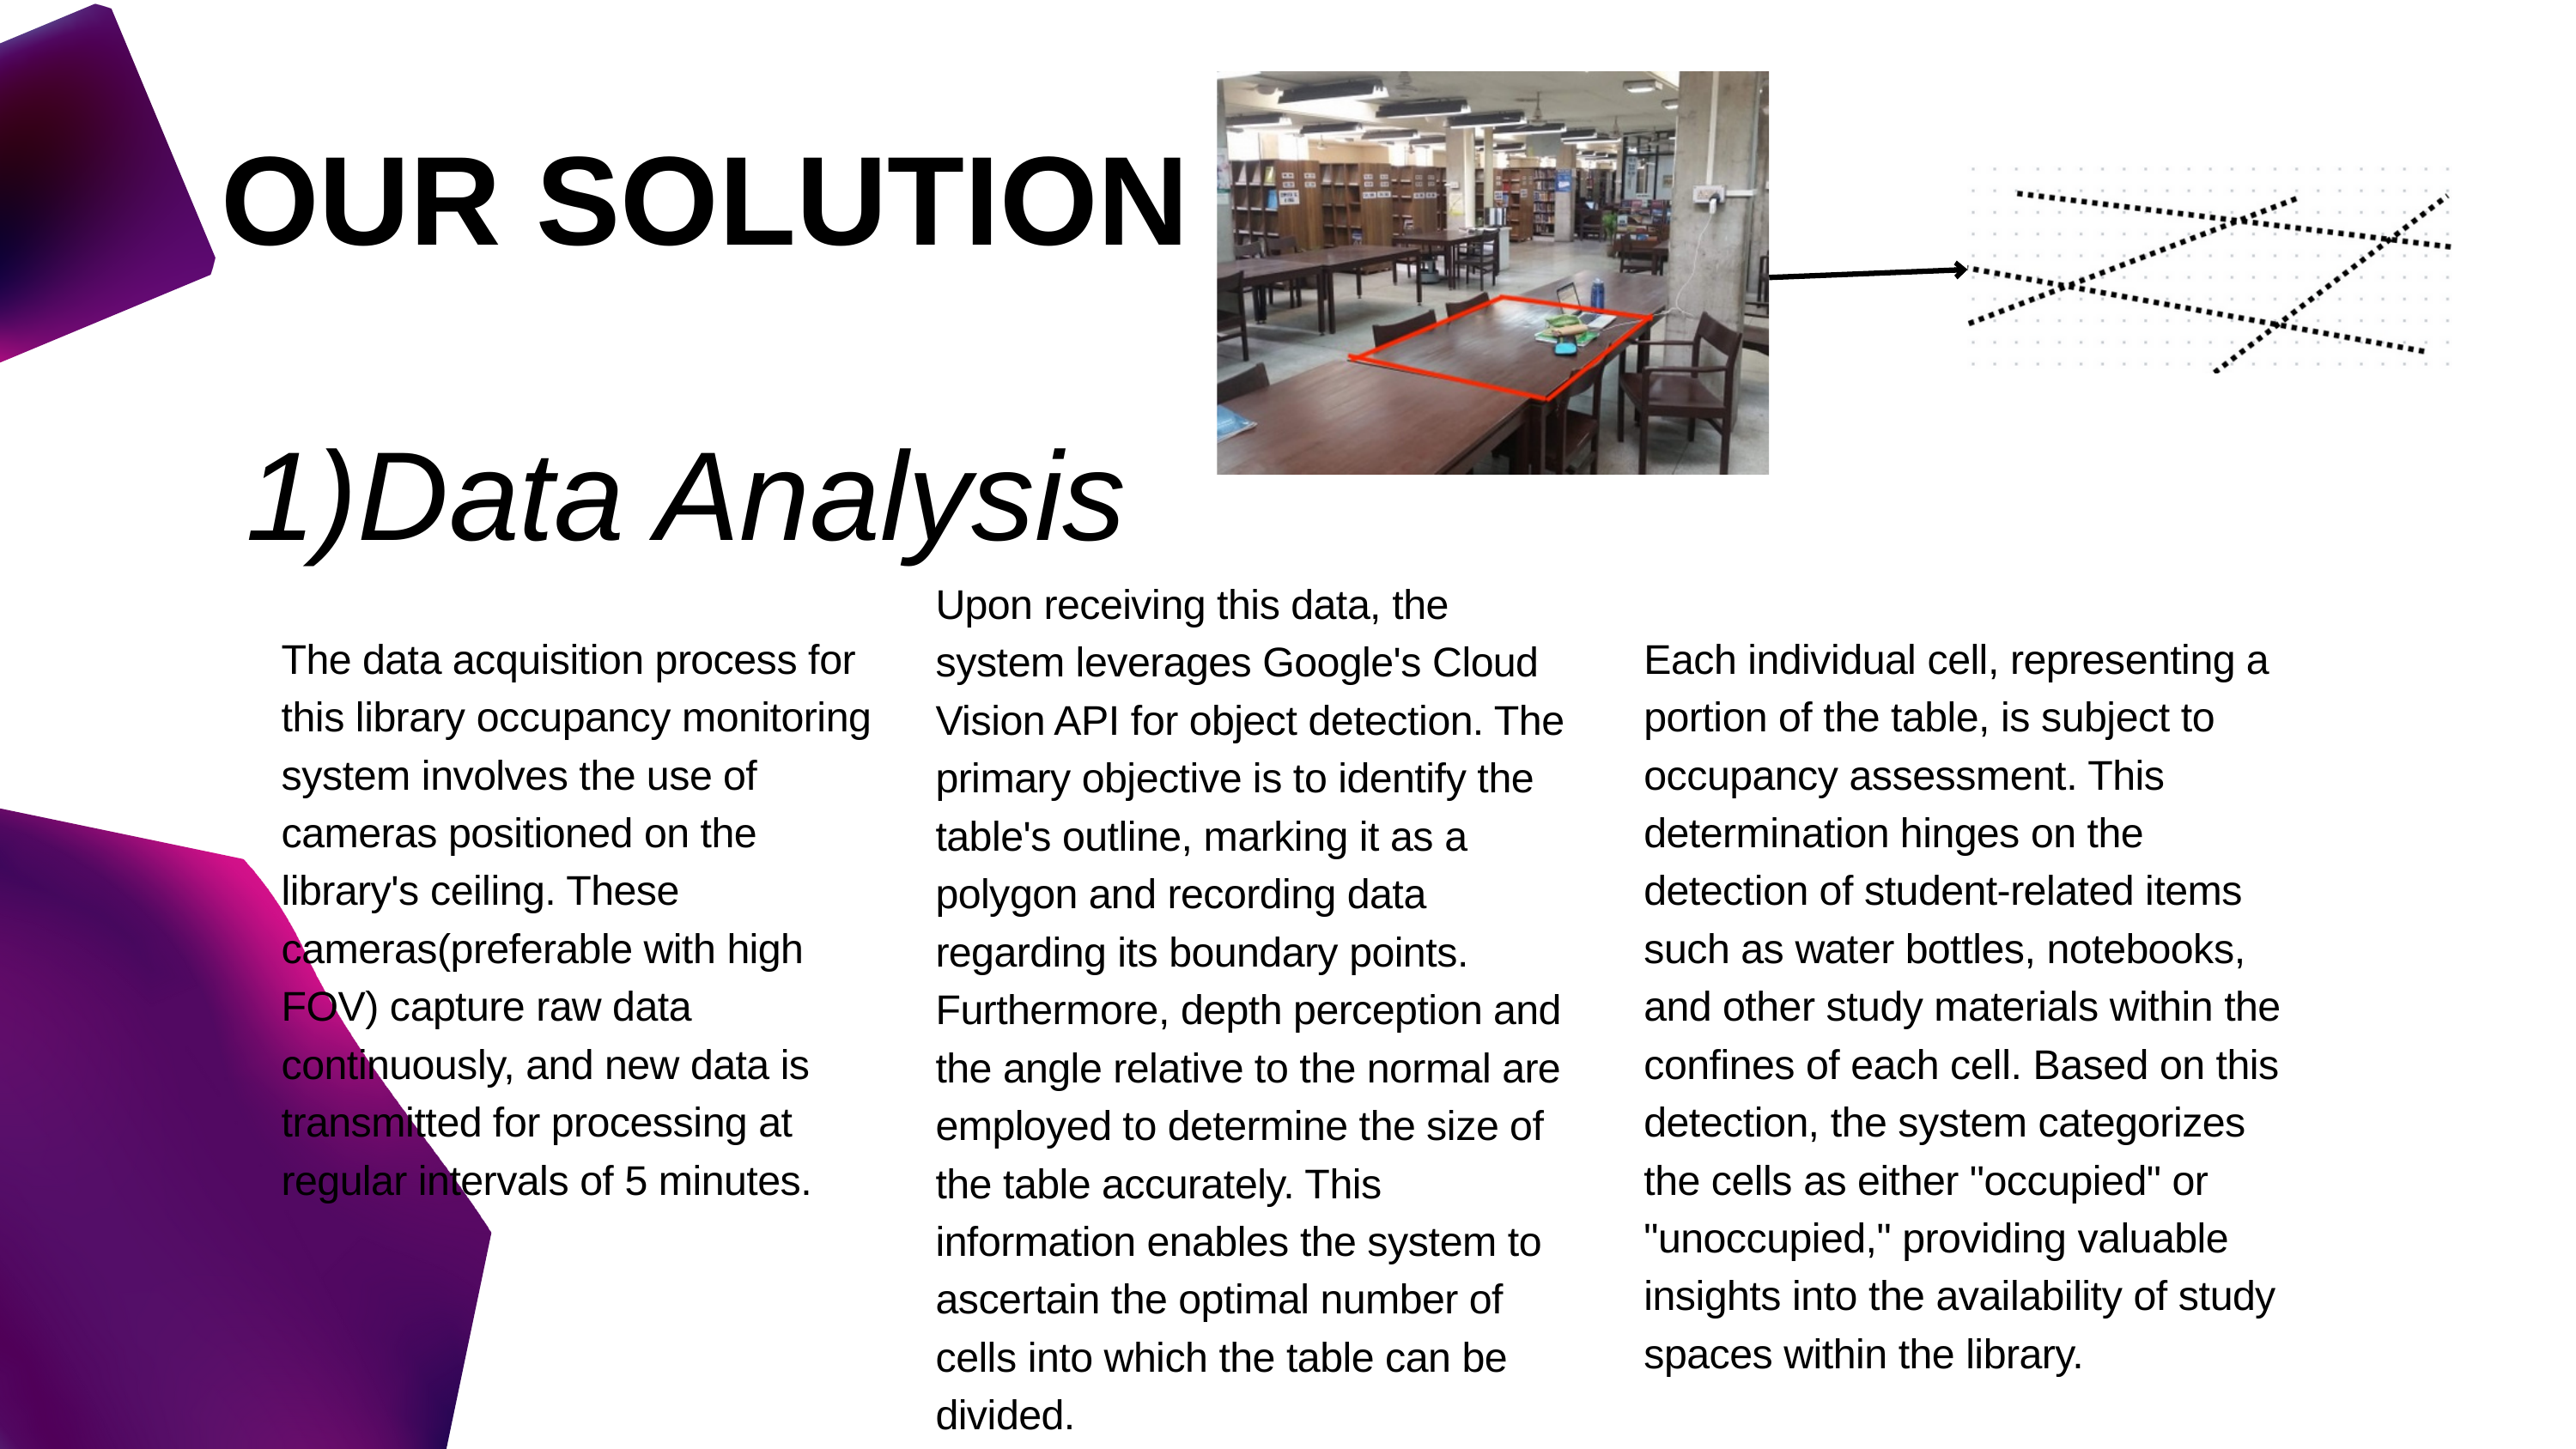

OUR SOLUTION

1)Data Analysis

Upon receiving this data, the system leverages Google's Cloud Vision API for object detection. The primary objective is to identify the table's outline, marking it as a polygon and recording data regarding its boundary points. Furthermore, depth perception and the angle relative to the normal are employed to determine the size of the table accurately. This information enables the system to ascertain the optimal number of cells into which the table can be divided.

The data acquisition process for this library occupancy monitoring system involves the use of cameras positioned on the library's ceiling. These cameras(preferable with high FOV) capture raw data continuously, and new data is transmitted for processing at regular intervals of 5 minutes.

Each individual cell, representing a portion of the table, is subject to occupancy assessment. This determination hinges on the detection of student-related items such as water bottles, notebooks, and other study materials within the confines of each cell. Based on this detection, the system categorizes the cells as either "occupied" or "unoccupied," providing valuable insights into the availability of study spaces within the library.